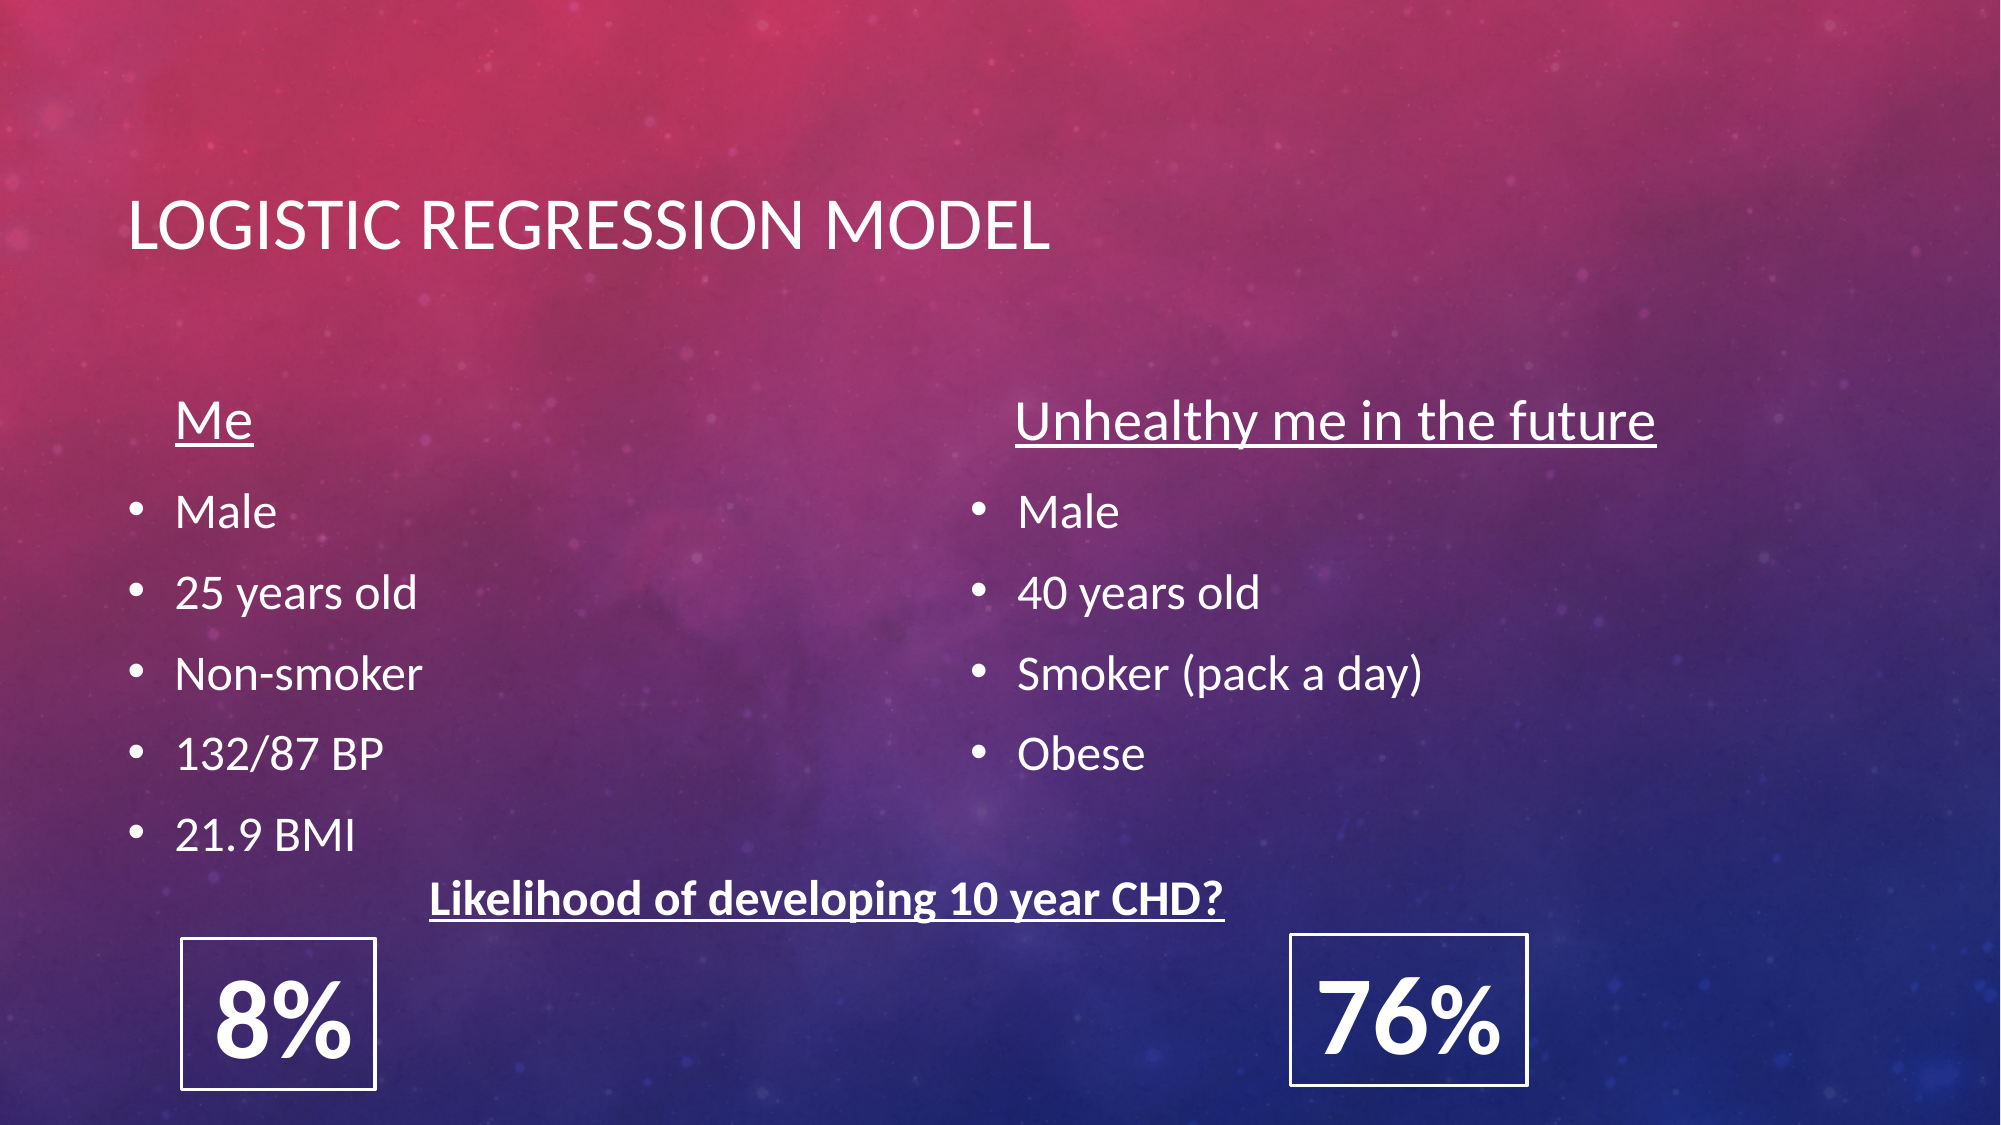

# Logistic Regression Model
Me
Unhealthy me in the future
Male
25 years old
Non-smoker
132/87 BP
21.9 BMI
Male
40 years old
Smoker (pack a day)
Obese
Likelihood of developing 10 year CHD?

76%

8%